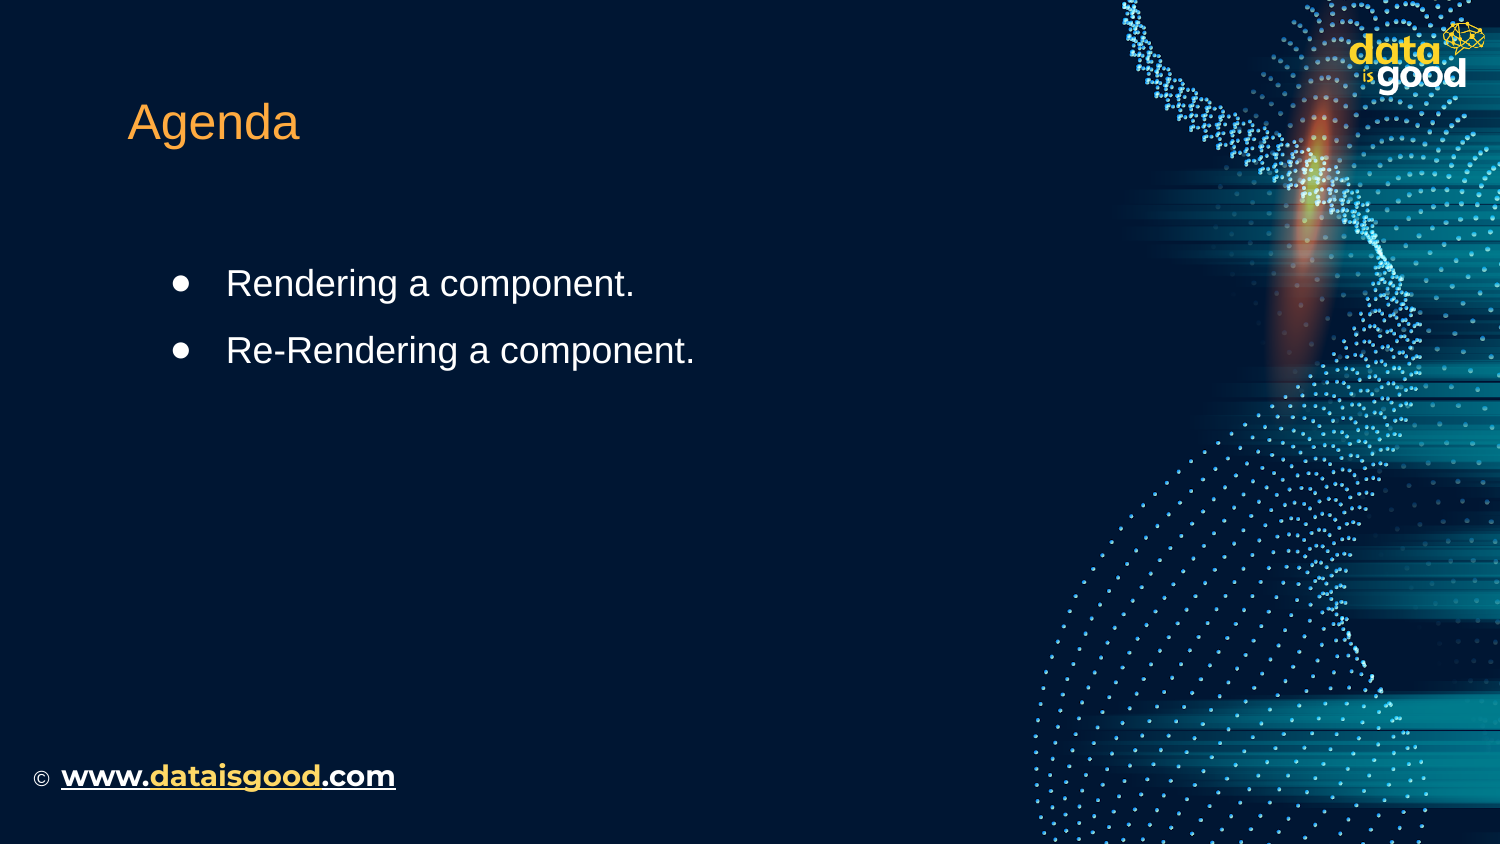

# Agenda
Rendering a component.
Re-Rendering a component.